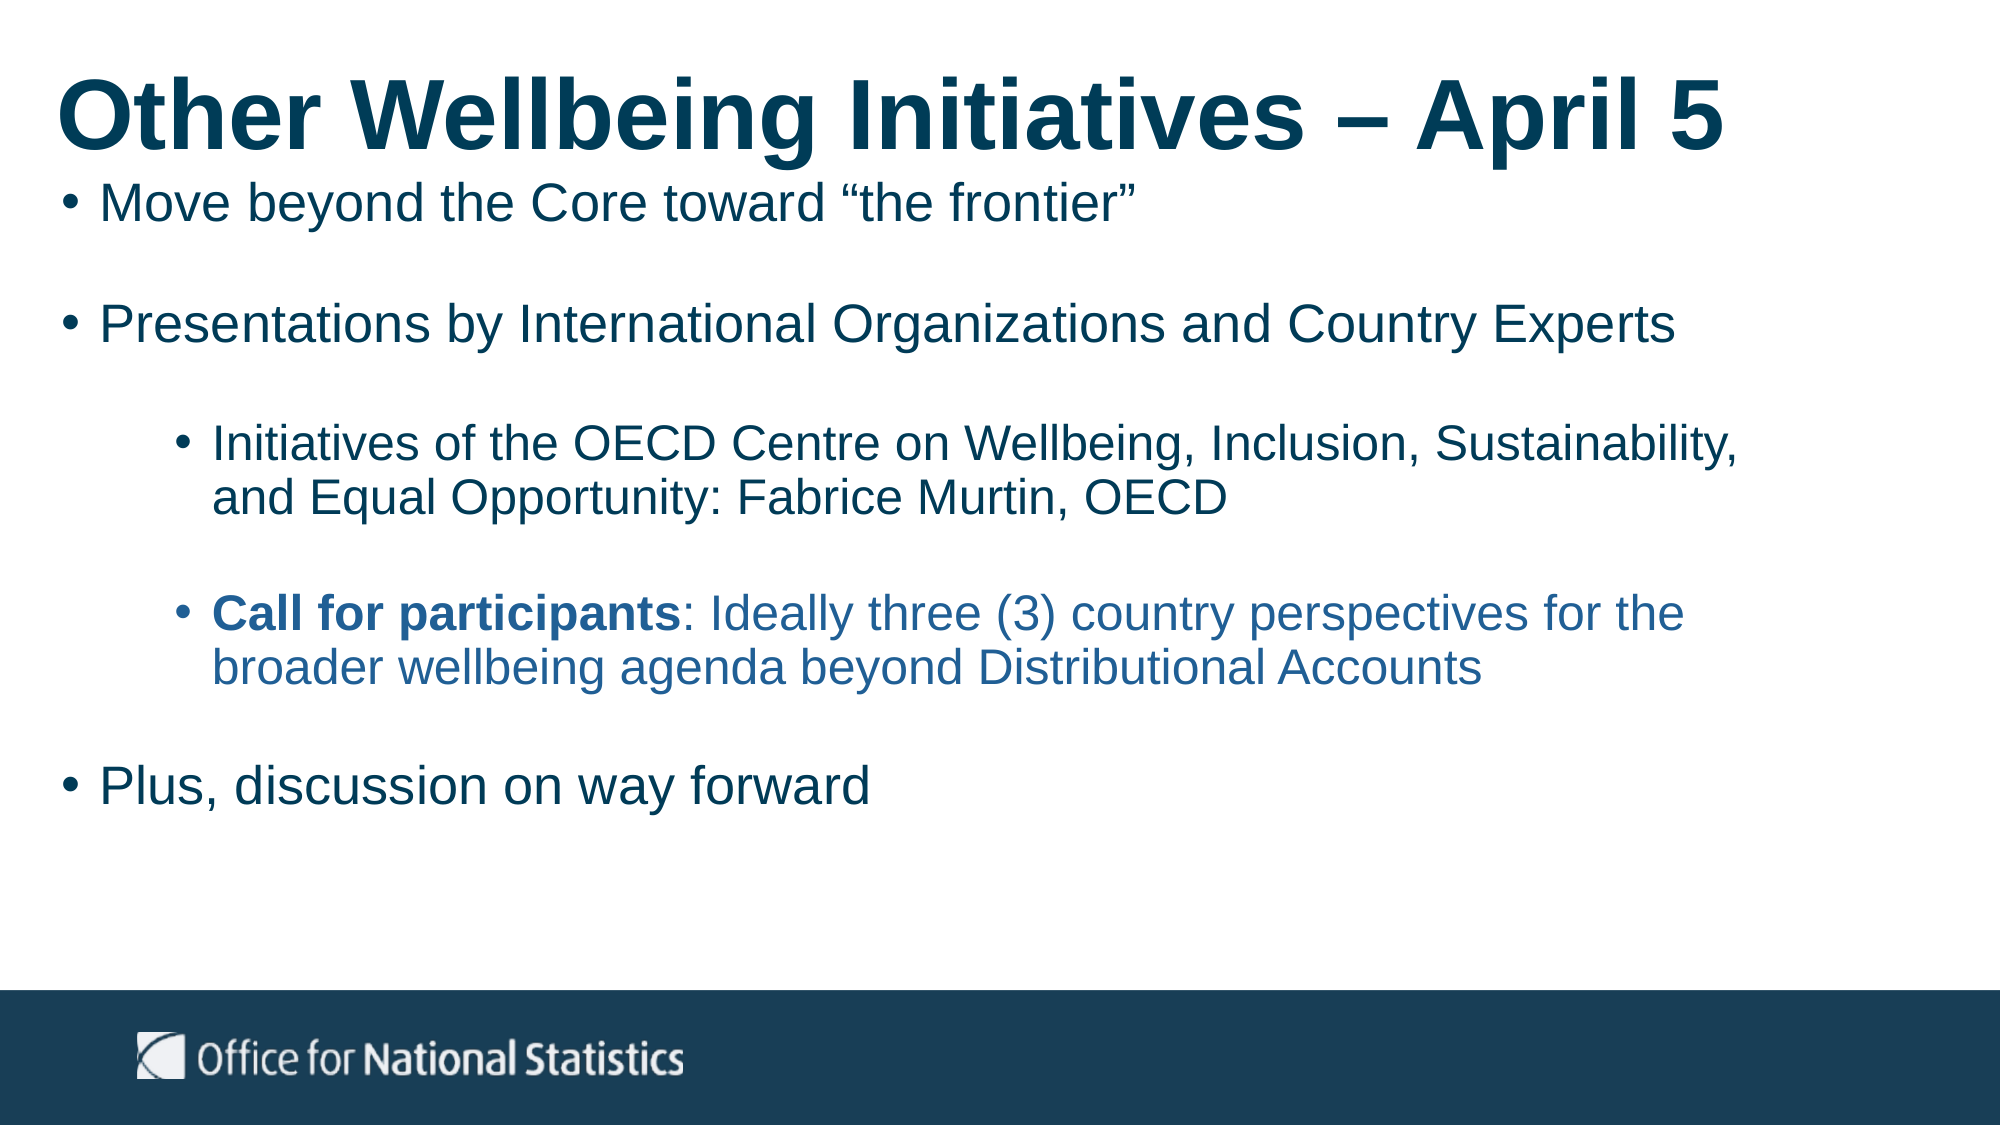

# Other Wellbeing Initiatives – April 5
Move beyond the Core toward “the frontier”
Presentations by International Organizations and Country Experts
Initiatives of the OECD Centre on Wellbeing, Inclusion, Sustainability, and Equal Opportunity: Fabrice Murtin, OECD
Call for participants: Ideally three (3) country perspectives for the broader wellbeing agenda beyond Distributional Accounts
Plus, discussion on way forward